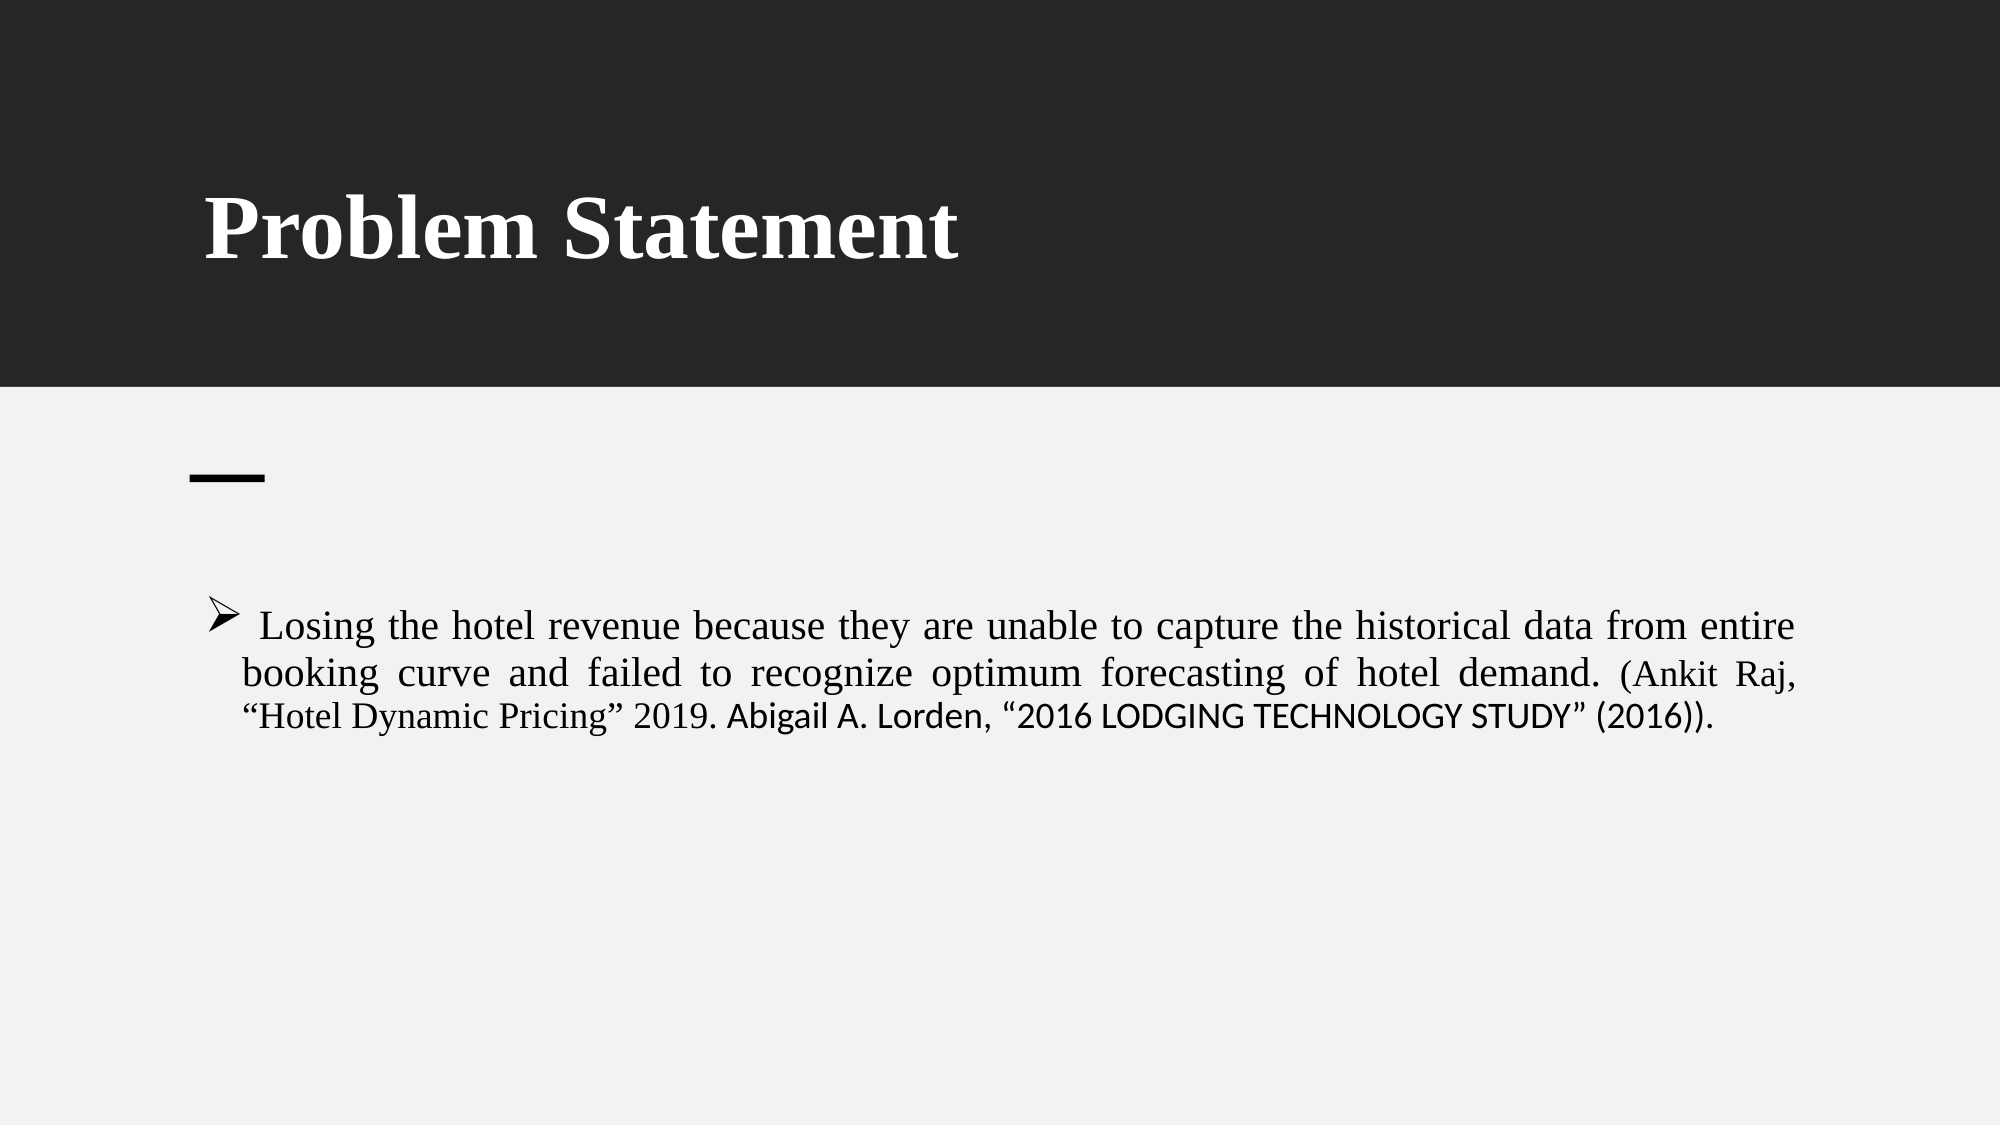

# Problem Statement

 Losing the hotel revenue because they are unable to capture the historical data from entire booking curve and failed to recognize optimum forecasting of hotel demand. (Ankit Raj, “Hotel Dynamic Pricing” 2019. Abigail A. Lorden, “2016 LODGING TECHNOLOGY STUDY” (2016)).